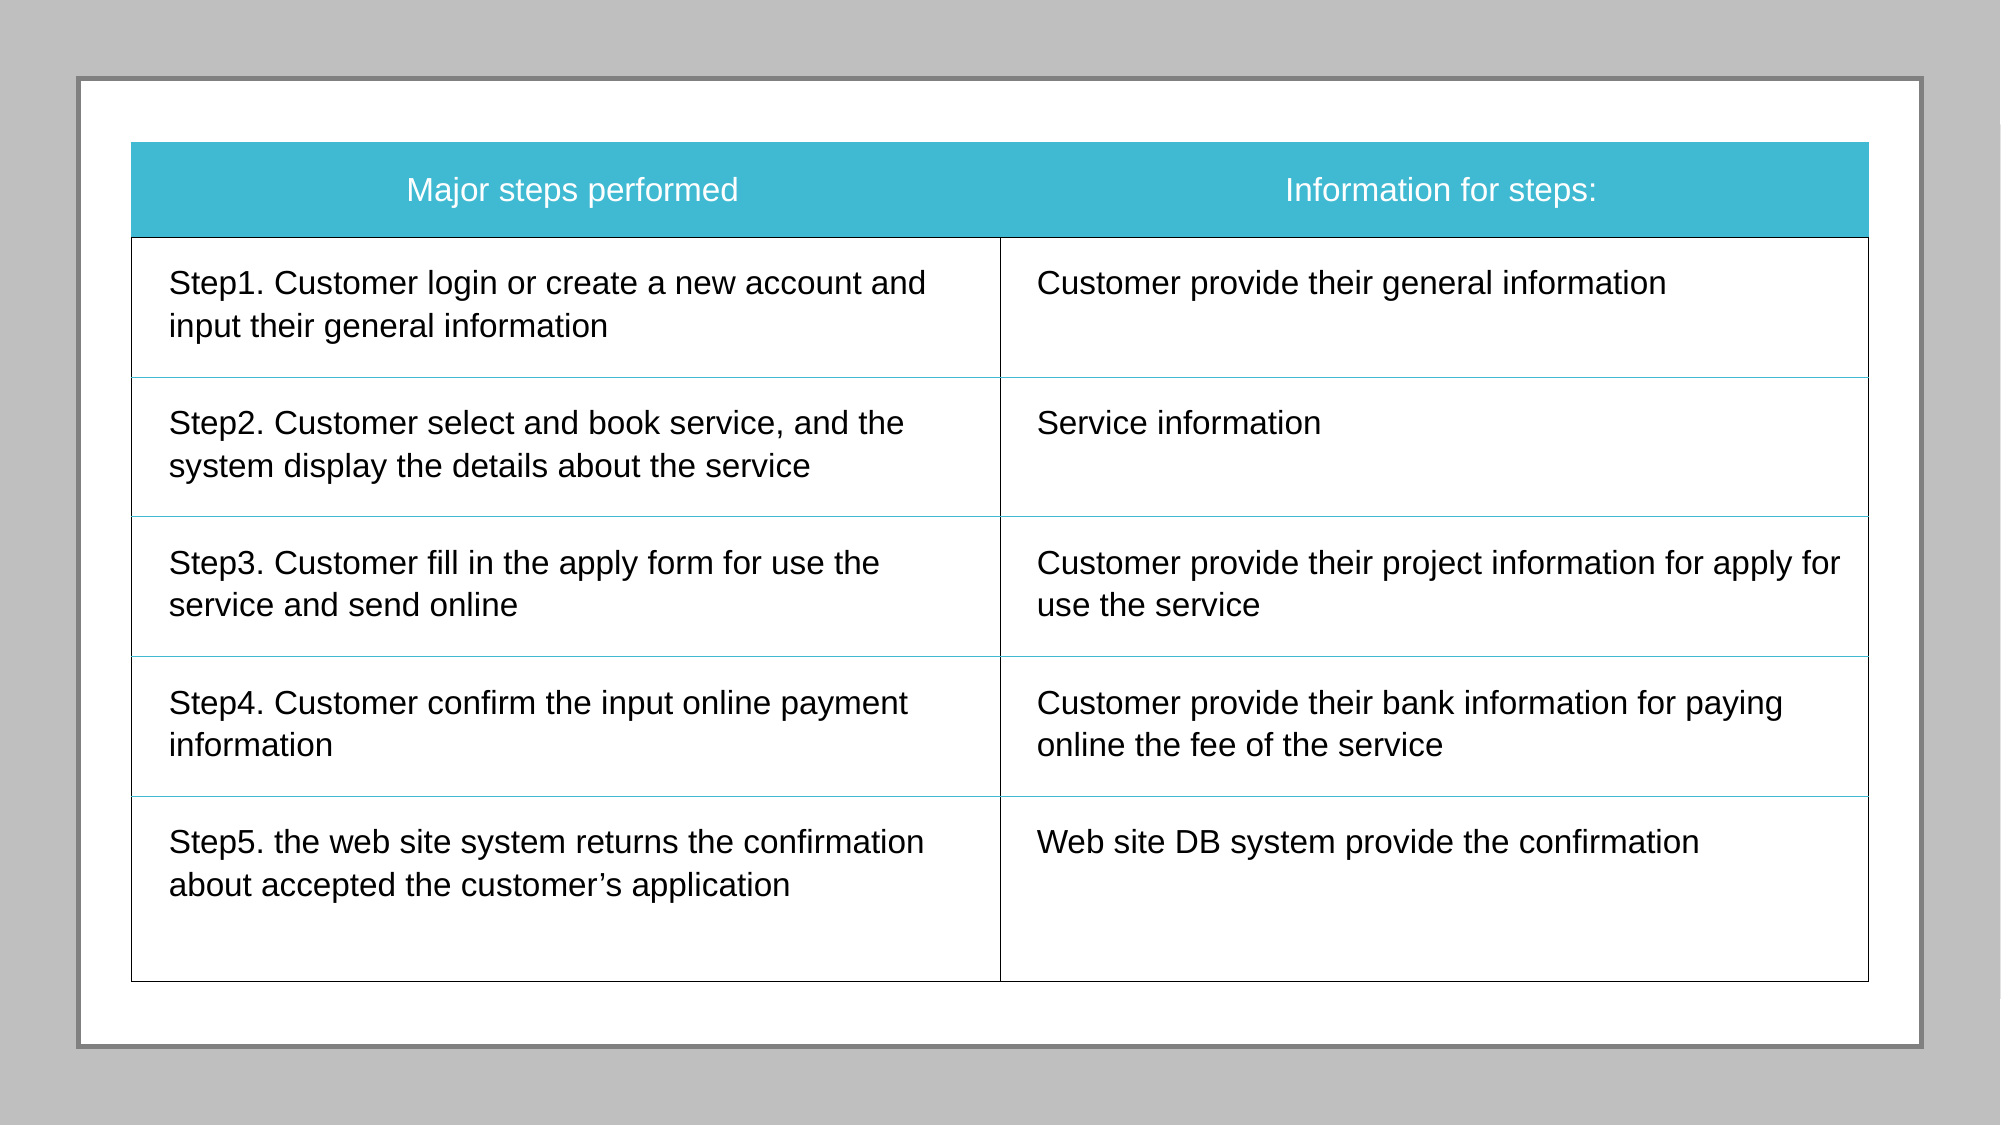

| Major steps performed | Information for steps: |
| --- | --- |
| Step1. Customer login or create a new account and input their general information | Customer provide their general information |
| Step2. Customer select and book service, and the system display the details about the service | Service information |
| Step3. Customer fill in the apply form for use the service and send online | Customer provide their project information for apply for use the service |
| Step4. Customer confirm the input online payment information | Customer provide their bank information for paying online the fee of the service |
| Step5. the web site system returns the confirmation about accepted the customer’s application | Web site DB system provide the confirmation |